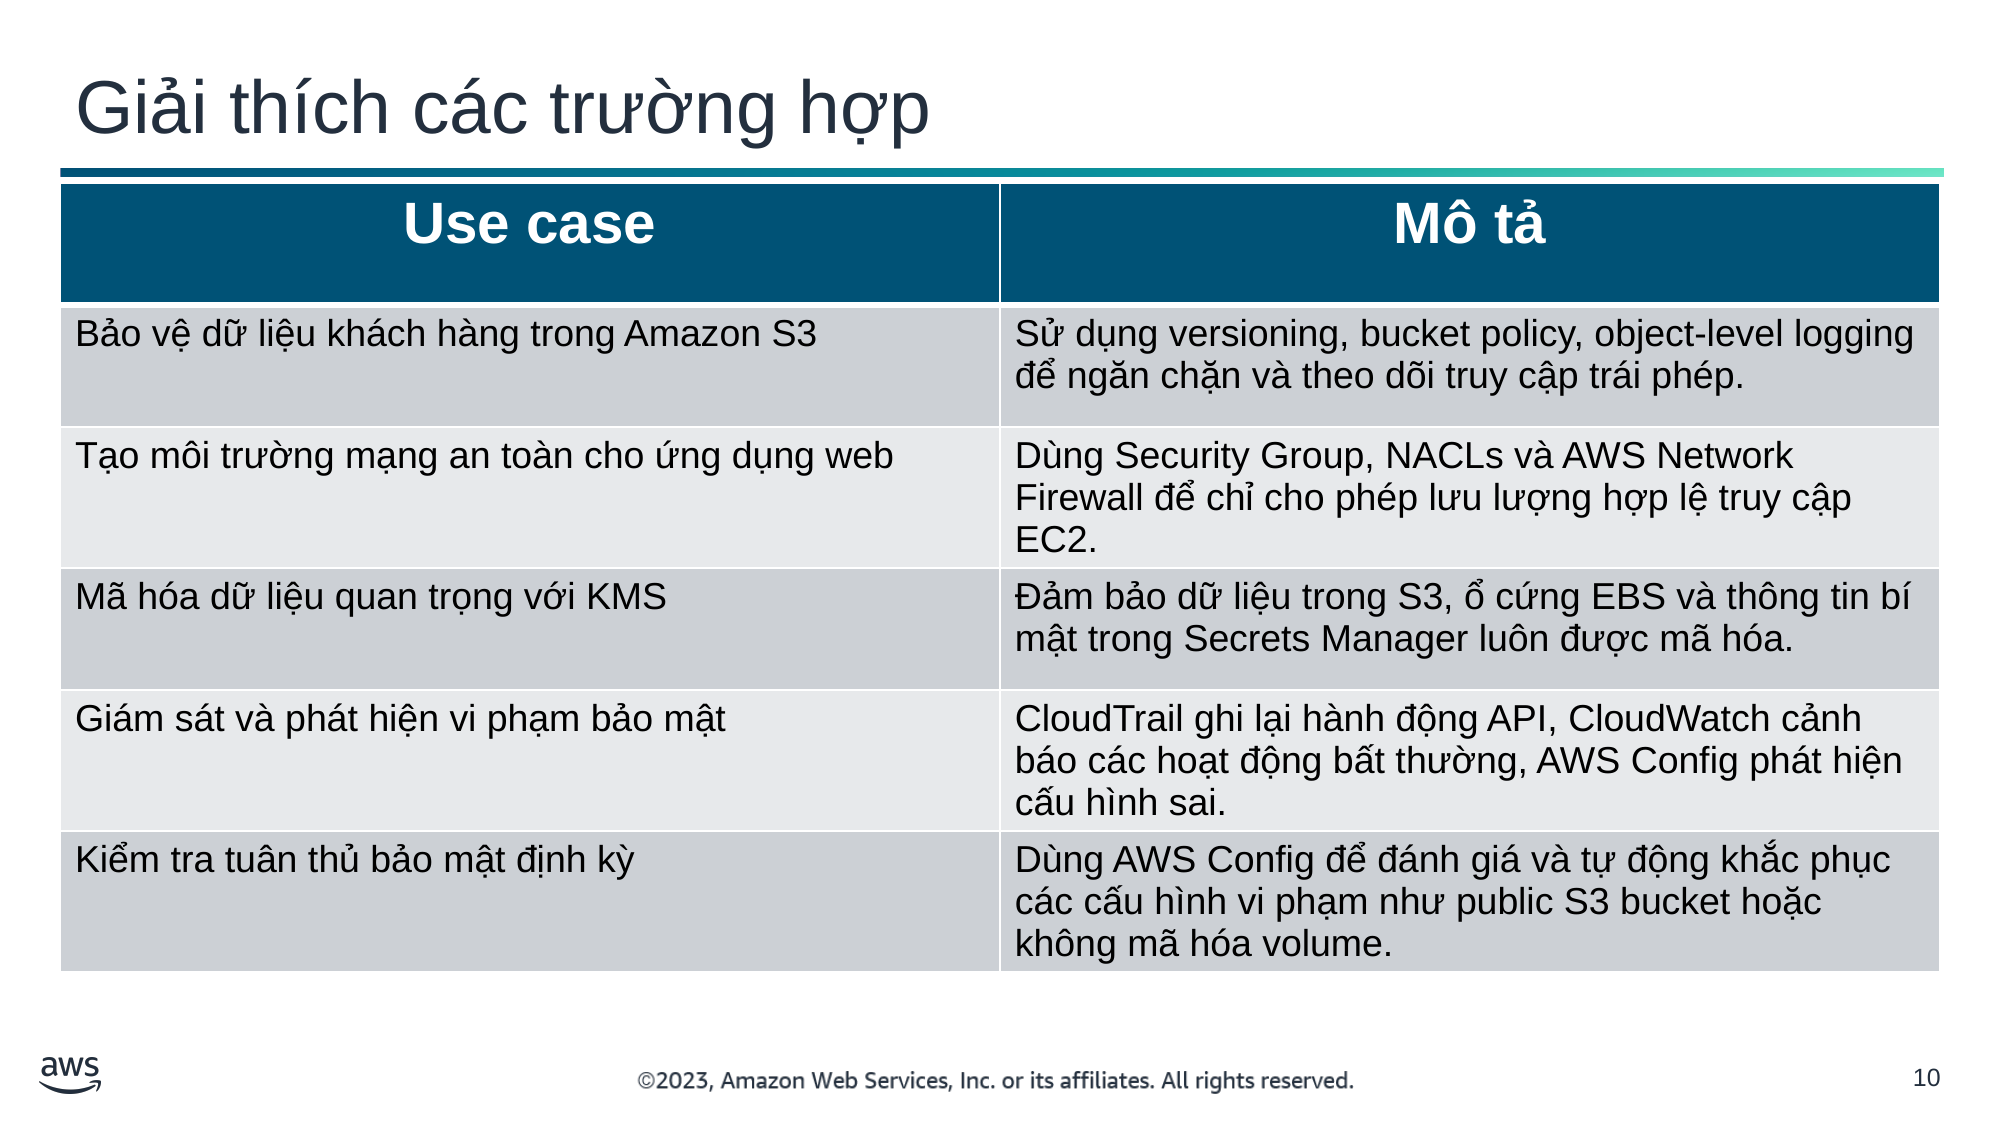

Giải thích các trường hợp
| Use case | Mô tả |
| --- | --- |
| Bảo vệ dữ liệu khách hàng trong Amazon S3 | Sử dụng versioning, bucket policy, object-level logging để ngăn chặn và theo dõi truy cập trái phép. |
| Tạo môi trường mạng an toàn cho ứng dụng web | Dùng Security Group, NACLs và AWS Network Firewall để chỉ cho phép lưu lượng hợp lệ truy cập EC2. |
| Mã hóa dữ liệu quan trọng với KMS | Đảm bảo dữ liệu trong S3, ổ cứng EBS và thông tin bí mật trong Secrets Manager luôn được mã hóa. |
| Giám sát và phát hiện vi phạm bảo mật | CloudTrail ghi lại hành động API, CloudWatch cảnh báo các hoạt động bất thường, AWS Config phát hiện cấu hình sai. |
| Kiểm tra tuân thủ bảo mật định kỳ | Dùng AWS Config để đánh giá và tự động khắc phục các cấu hình vi phạm như public S3 bucket hoặc không mã hóa volume. |

10